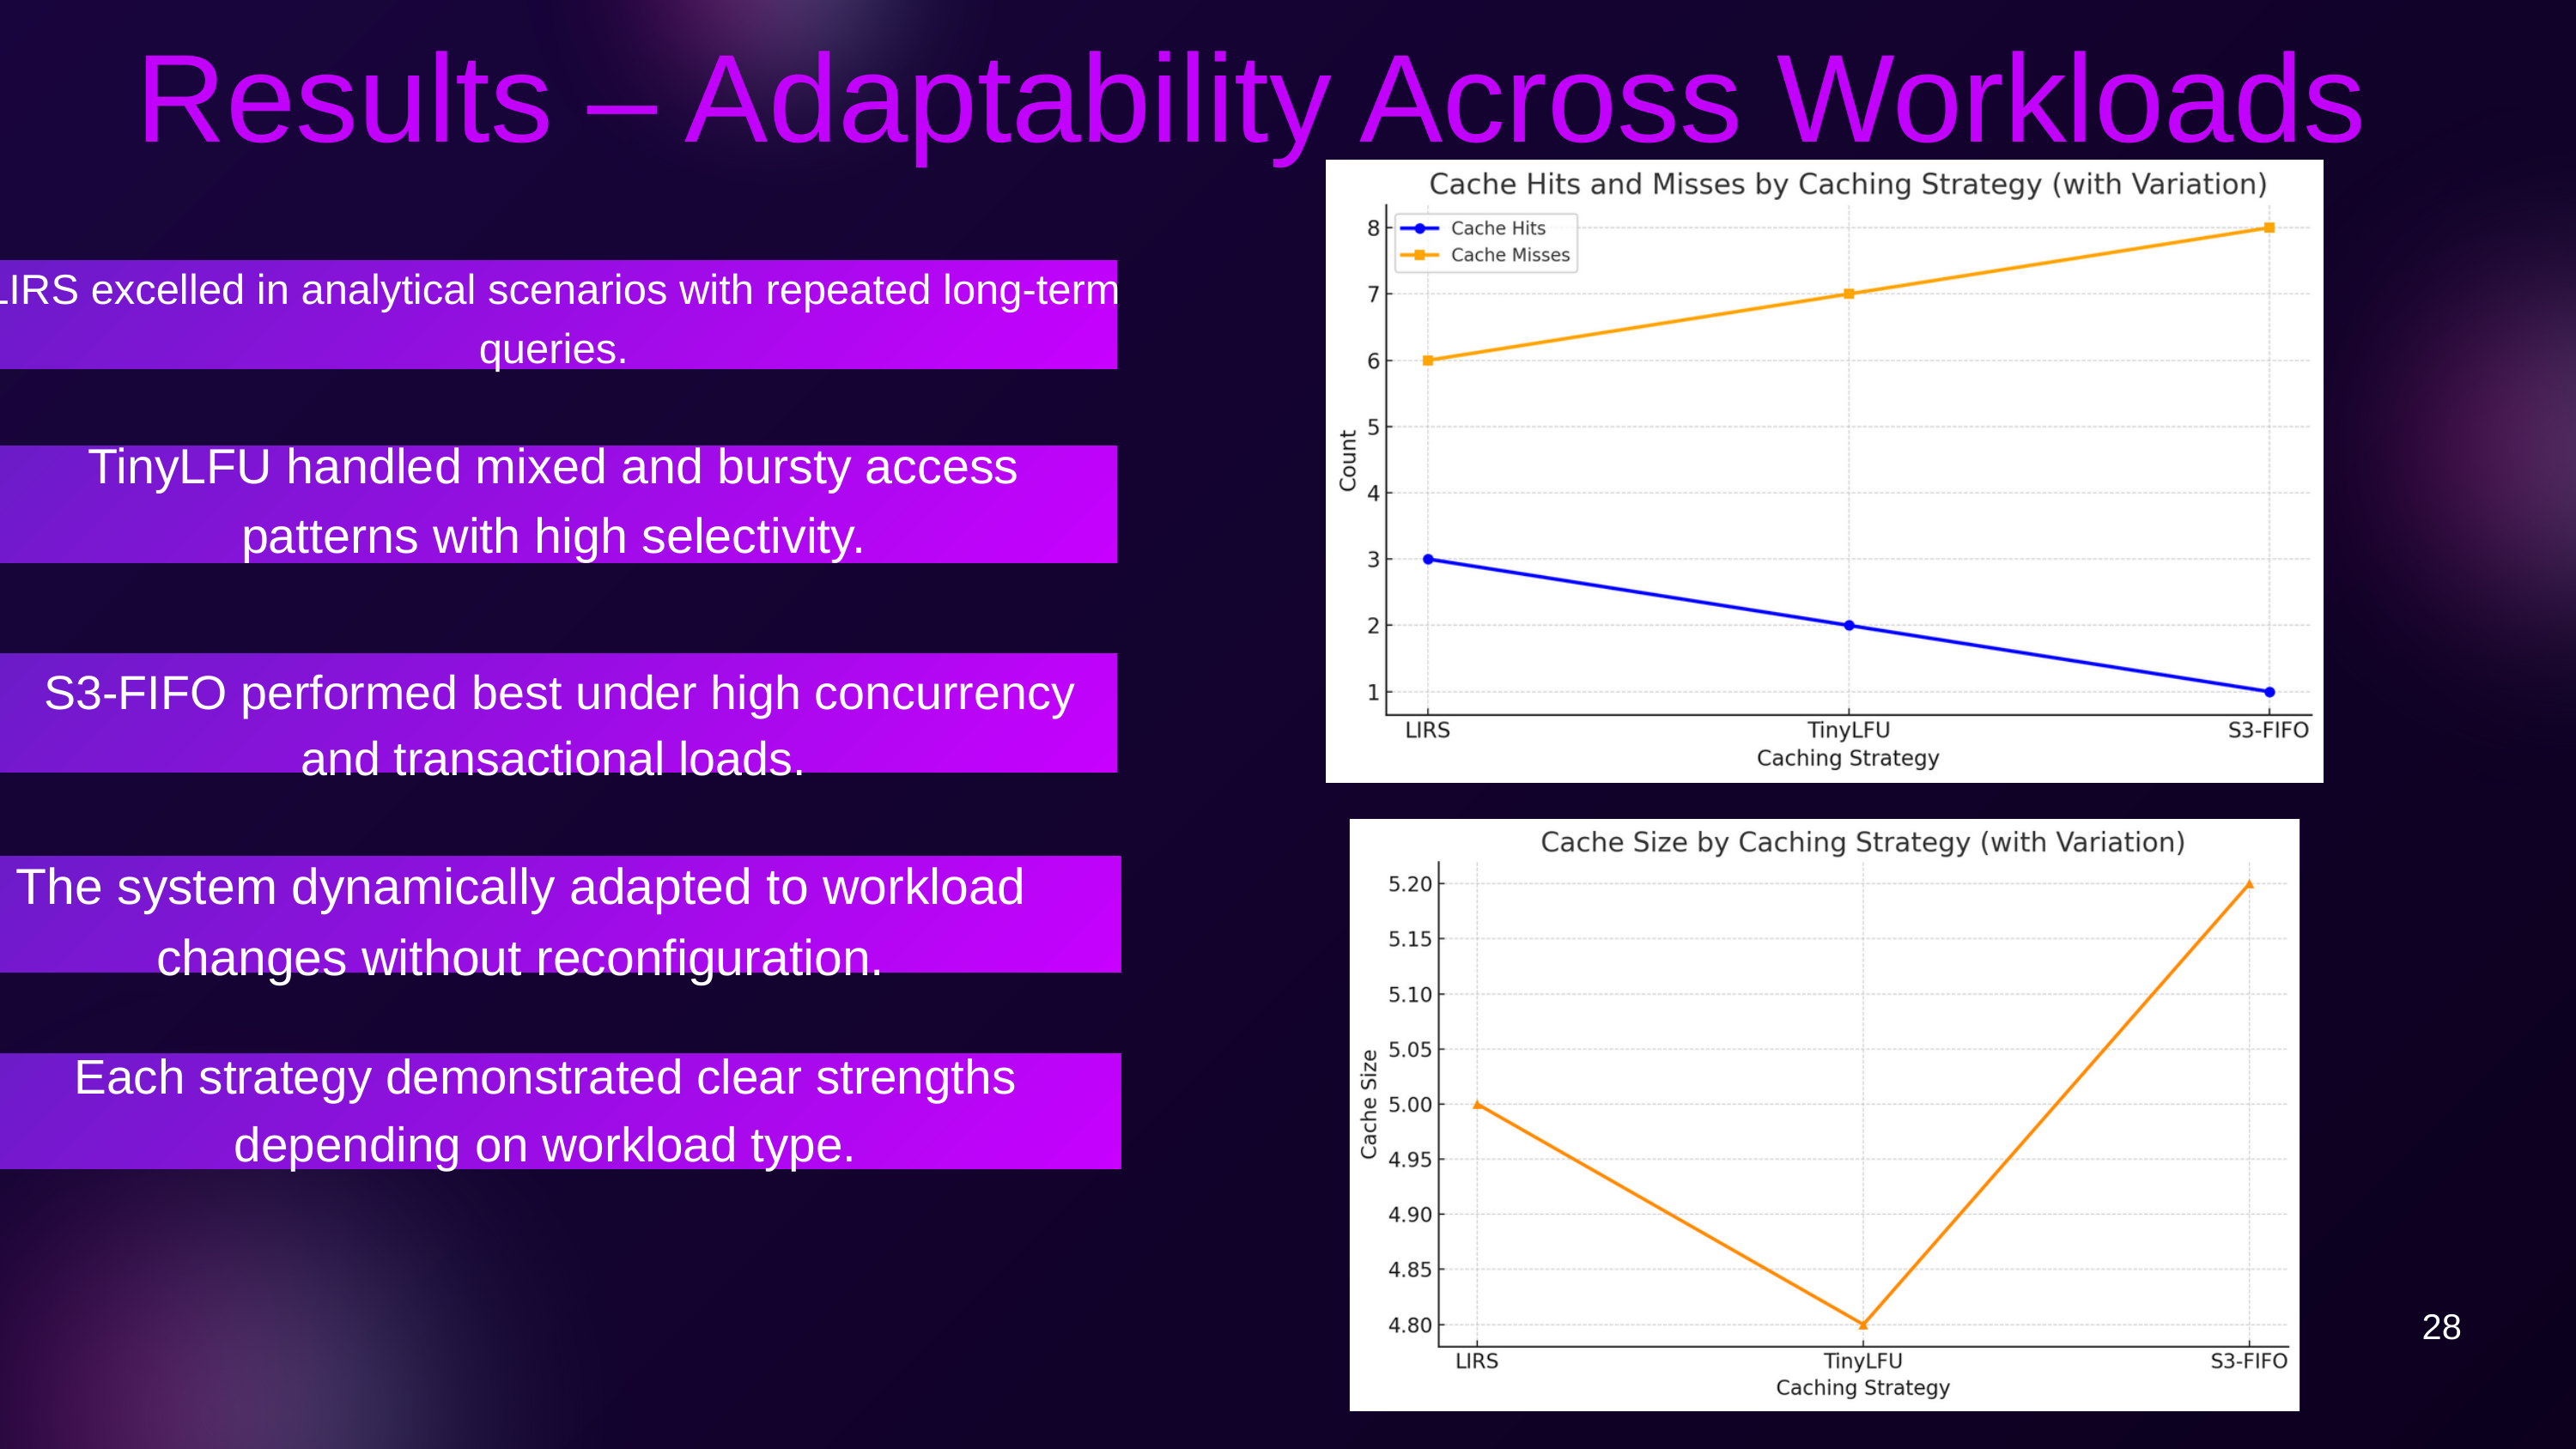

Results – Adaptability Across Workloads

LIRS excelled in analytical scenarios with repeated long-term queries.

TinyLFU handled mixed and bursty access patterns with high selectivity.

 S3-FIFO performed best under high concurrency and transactional loads.

The system dynamically adapted to workload changes without reconfiguration.

Each strategy demonstrated clear strengths depending on workload type.

28